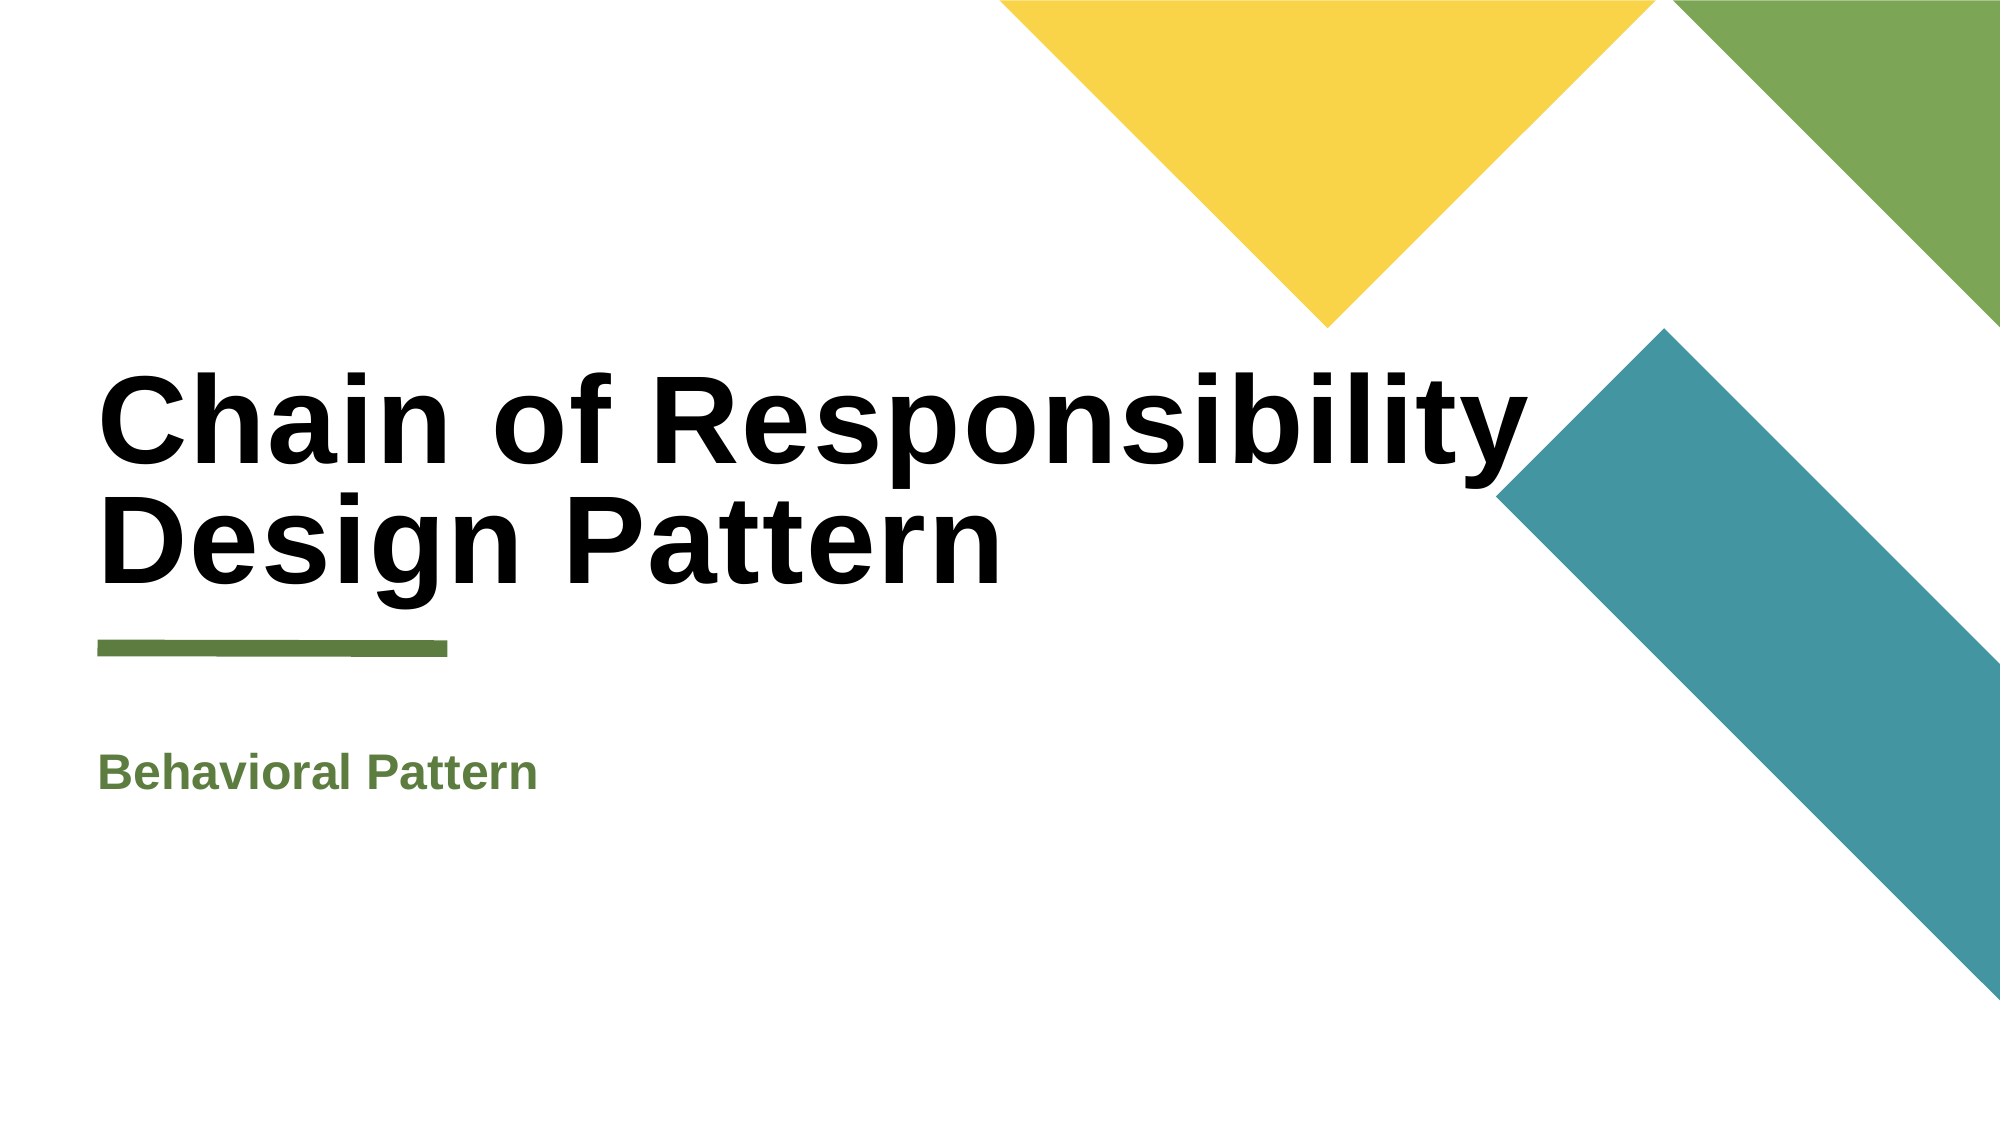

# Chain of Responsibility Design Pattern
Behavioral Pattern